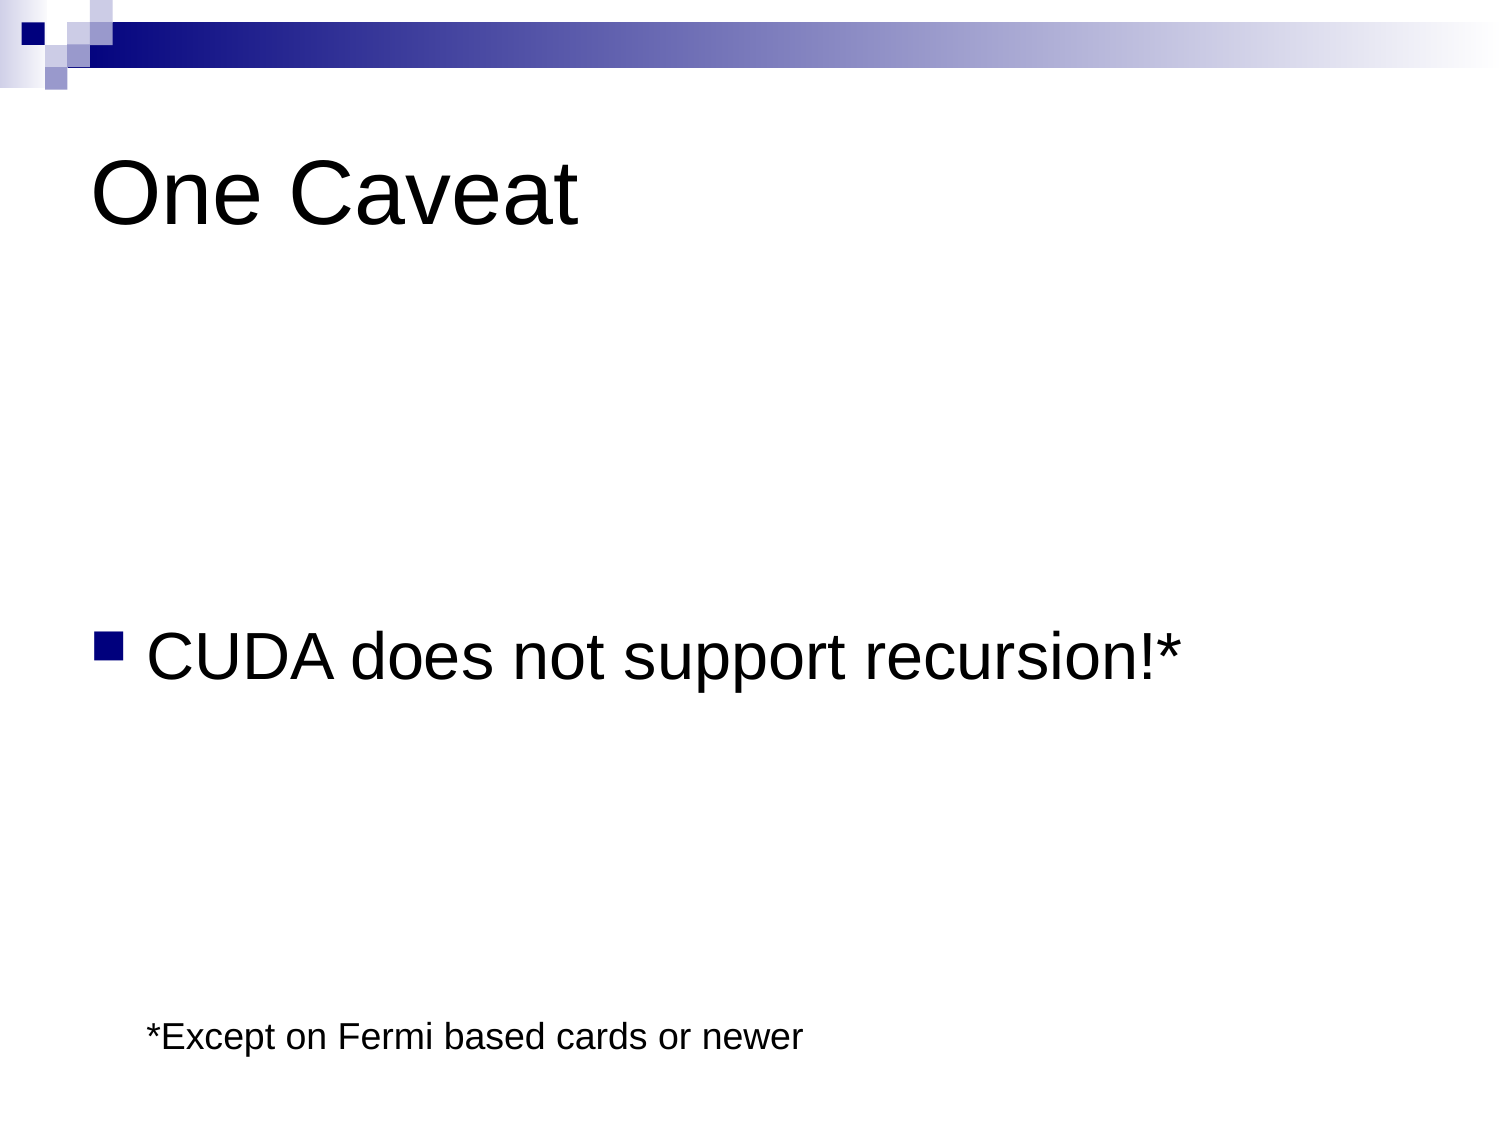

# One Caveat

CUDA does not support recursion!*
*Except on Fermi based cards or newer